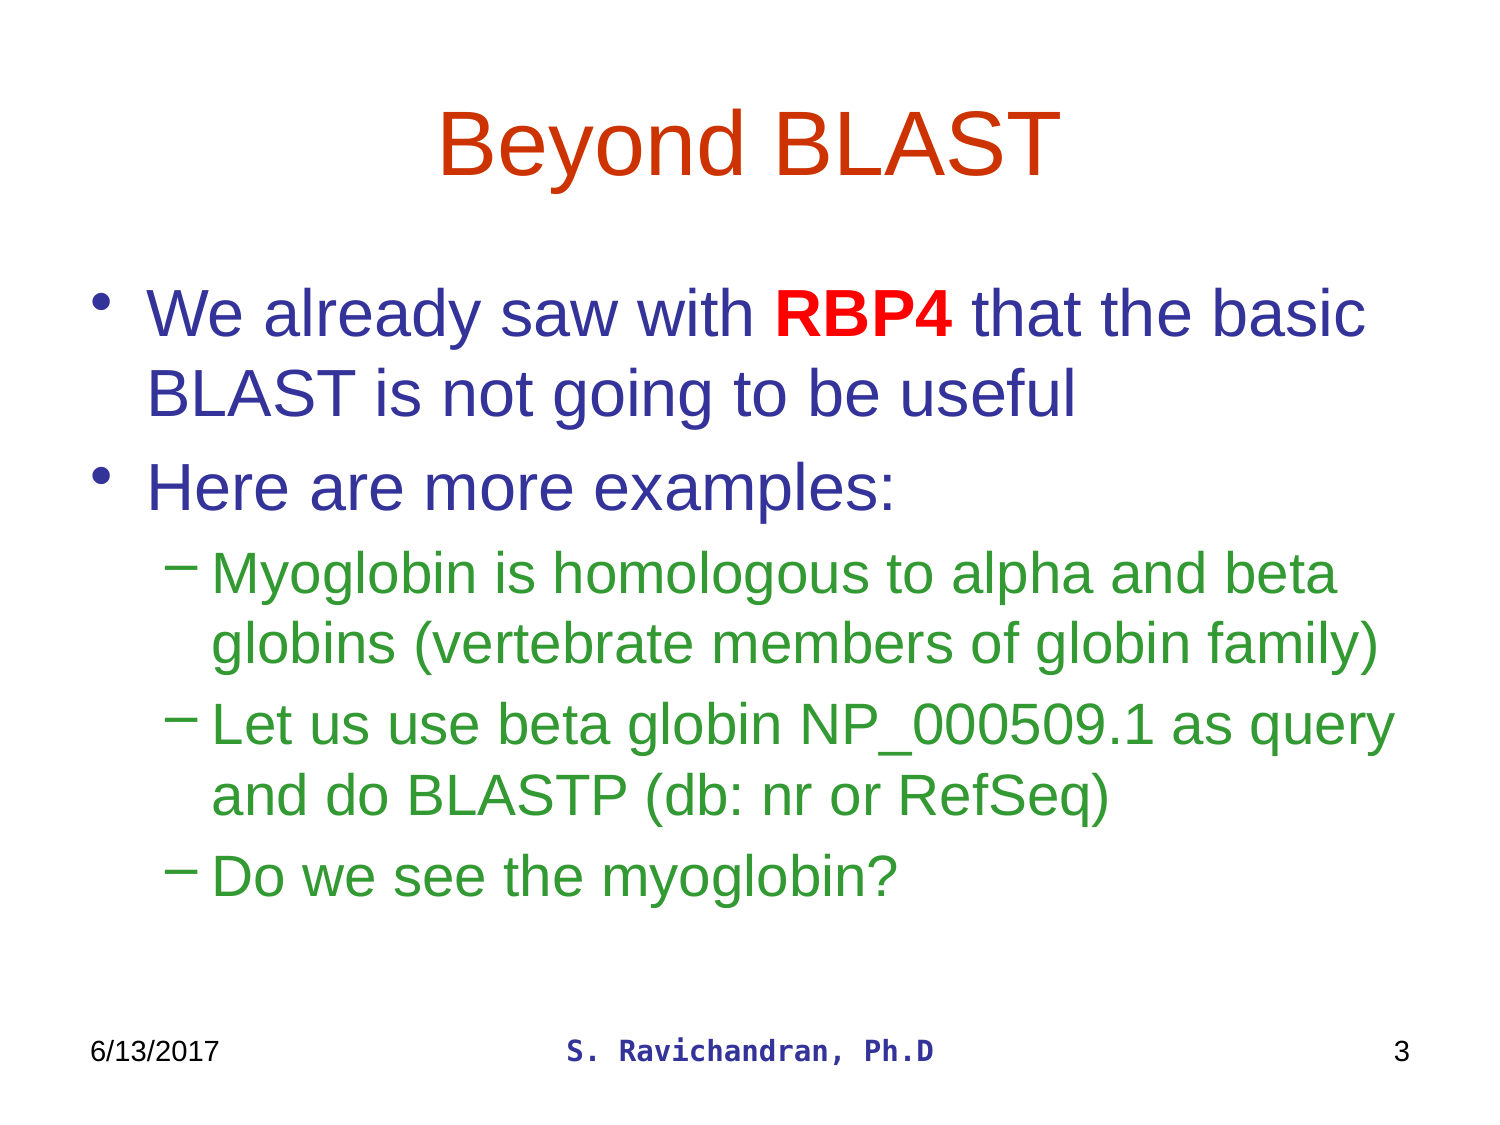

# Beyond BLAST
We already saw with RBP4 that the basic BLAST is not going to be useful
Here are more examples:
Myoglobin is homologous to alpha and beta globins (vertebrate members of globin family)
Let us use beta globin NP_000509.1 as query and do BLASTP (db: nr or RefSeq)
Do we see the myoglobin?
6/13/2017
S. Ravichandran, Ph.D
3